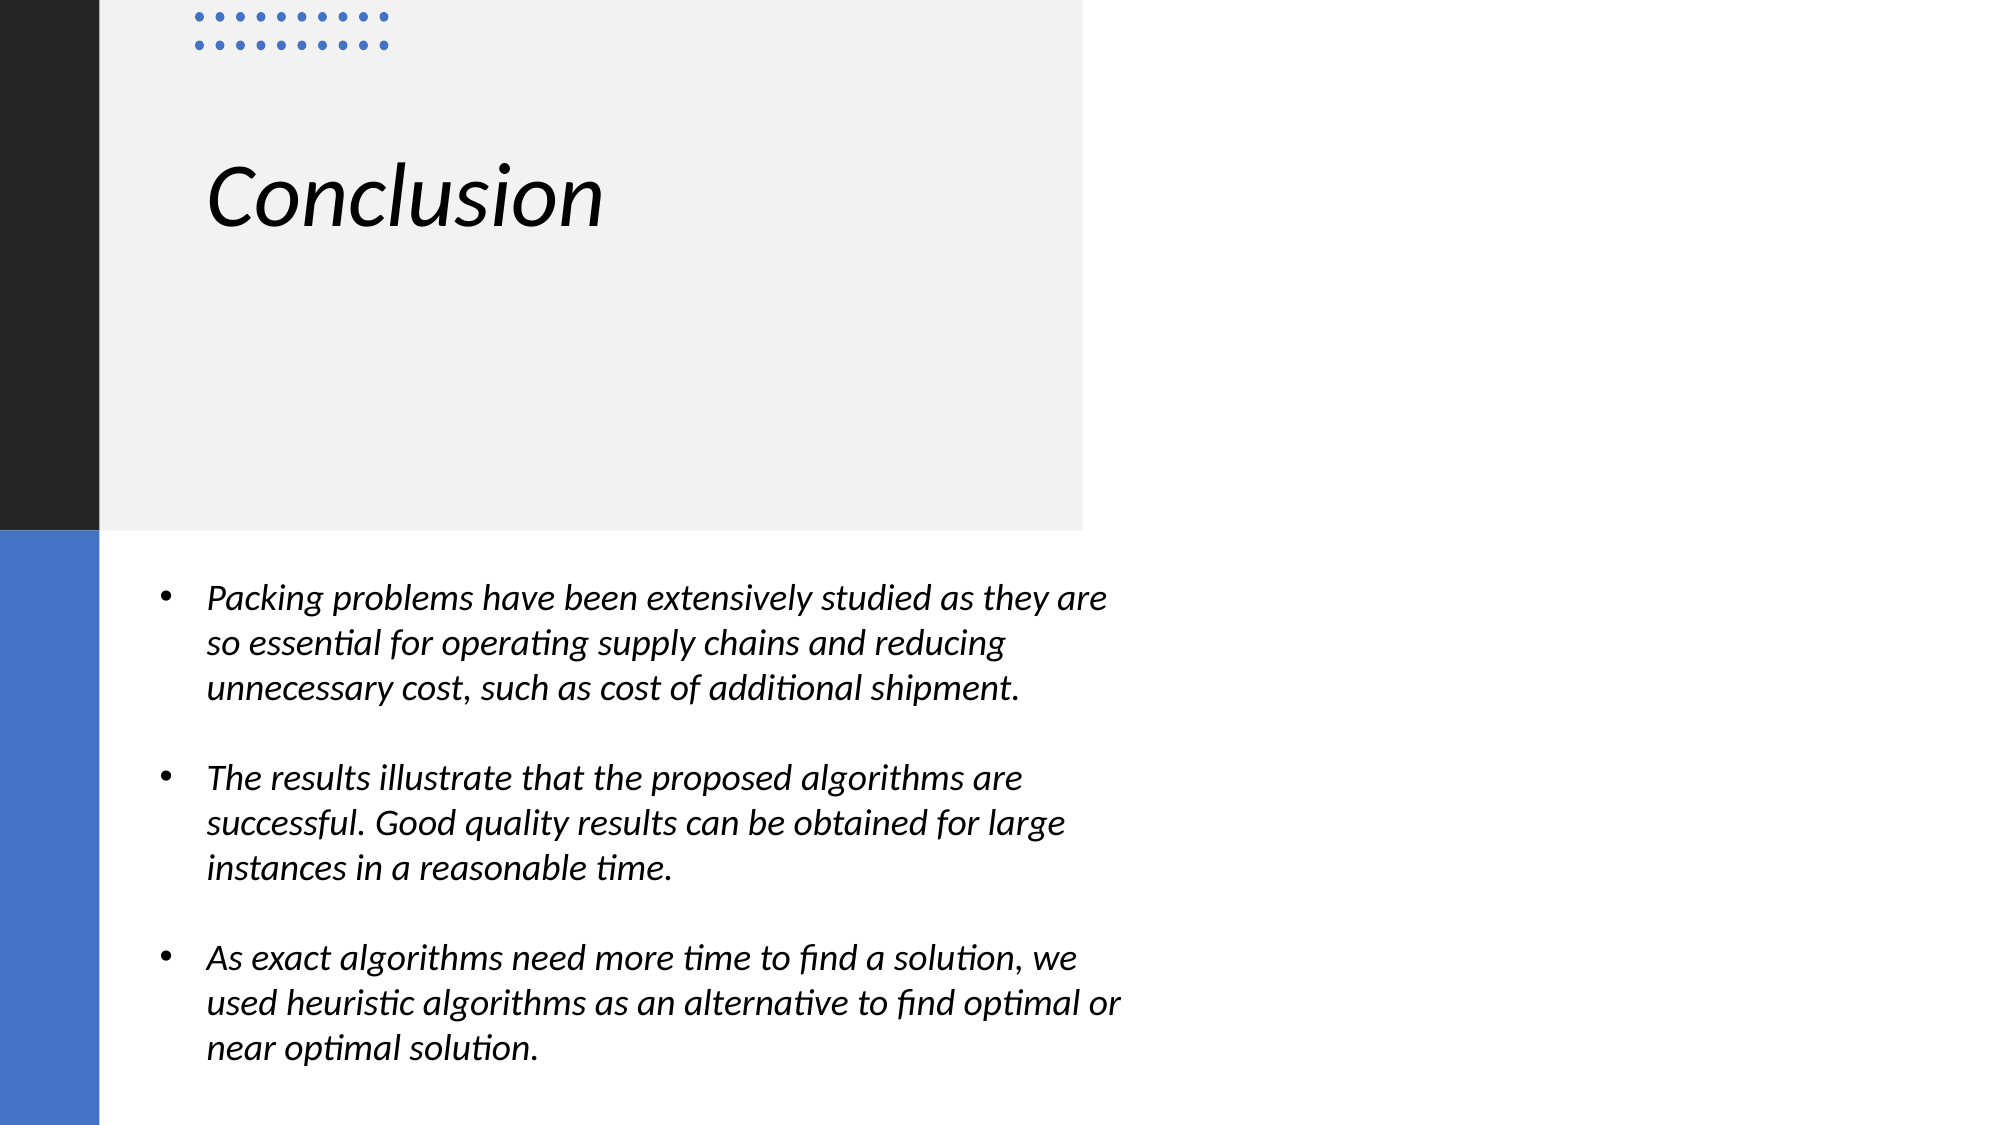

# Conclusion

Packing problems have been extensively studied as they are so essential for operating supply chains and reducing unnecessary cost, such as cost of additional shipment.

The results illustrate that the proposed algorithms are successful. Good quality results can be obtained for large instances in a reasonable time.

As exact algorithms need more time to find a solution, we used heuristic algorithms as an alternative to find optimal or near optimal solution.